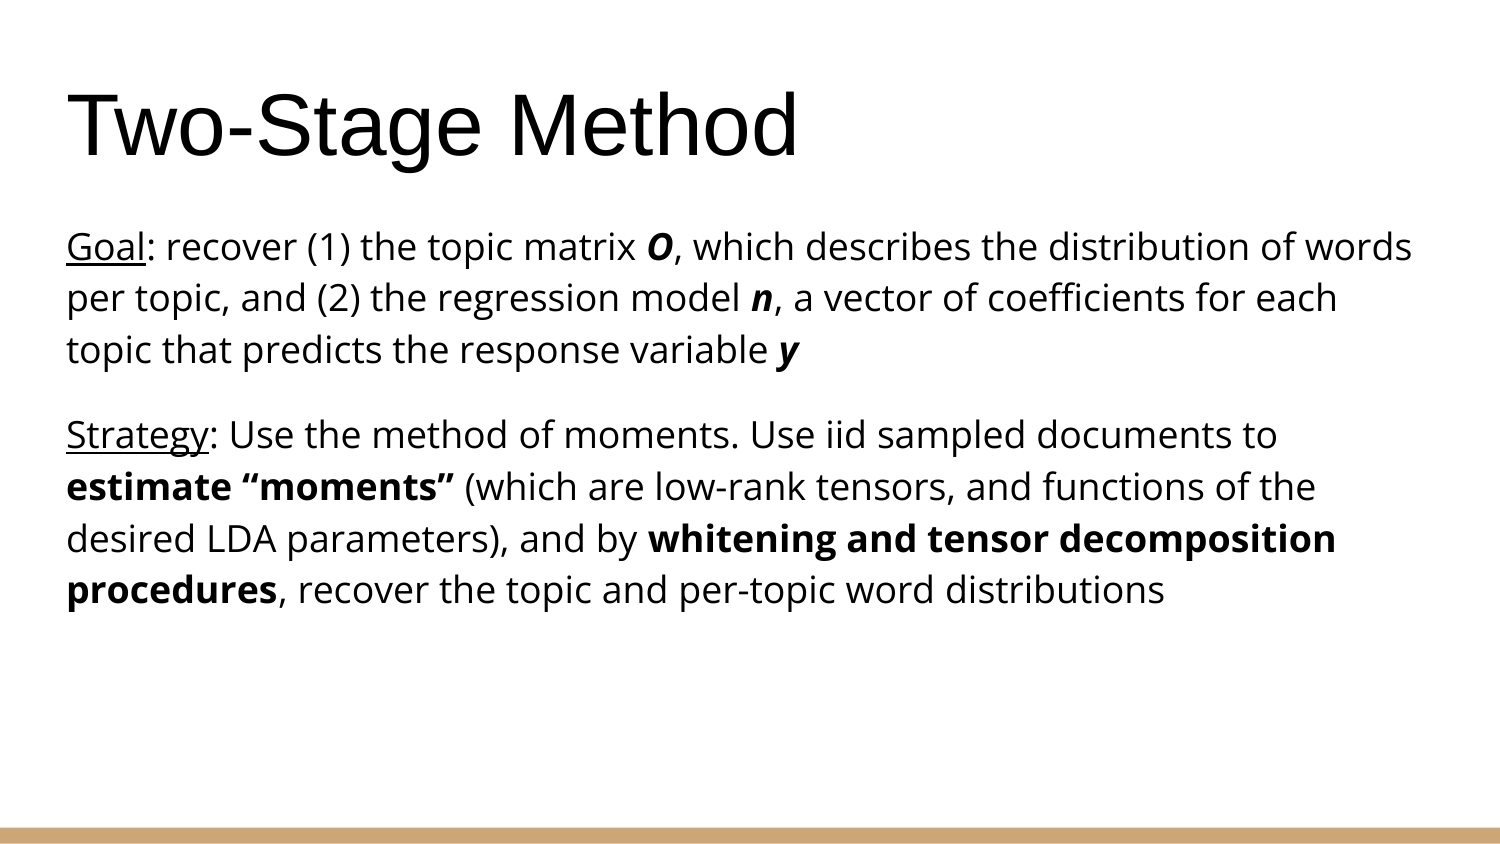

# Two-Stage Method
Goal: recover (1) the topic matrix O, which describes the distribution of words per topic, and (2) the regression model n, a vector of coefficients for each topic that predicts the response variable y
Strategy: Use the method of moments. Use iid sampled documents to estimate “moments” (which are low-rank tensors, and functions of the desired LDA parameters), and by whitening and tensor decomposition procedures, recover the topic and per-topic word distributions